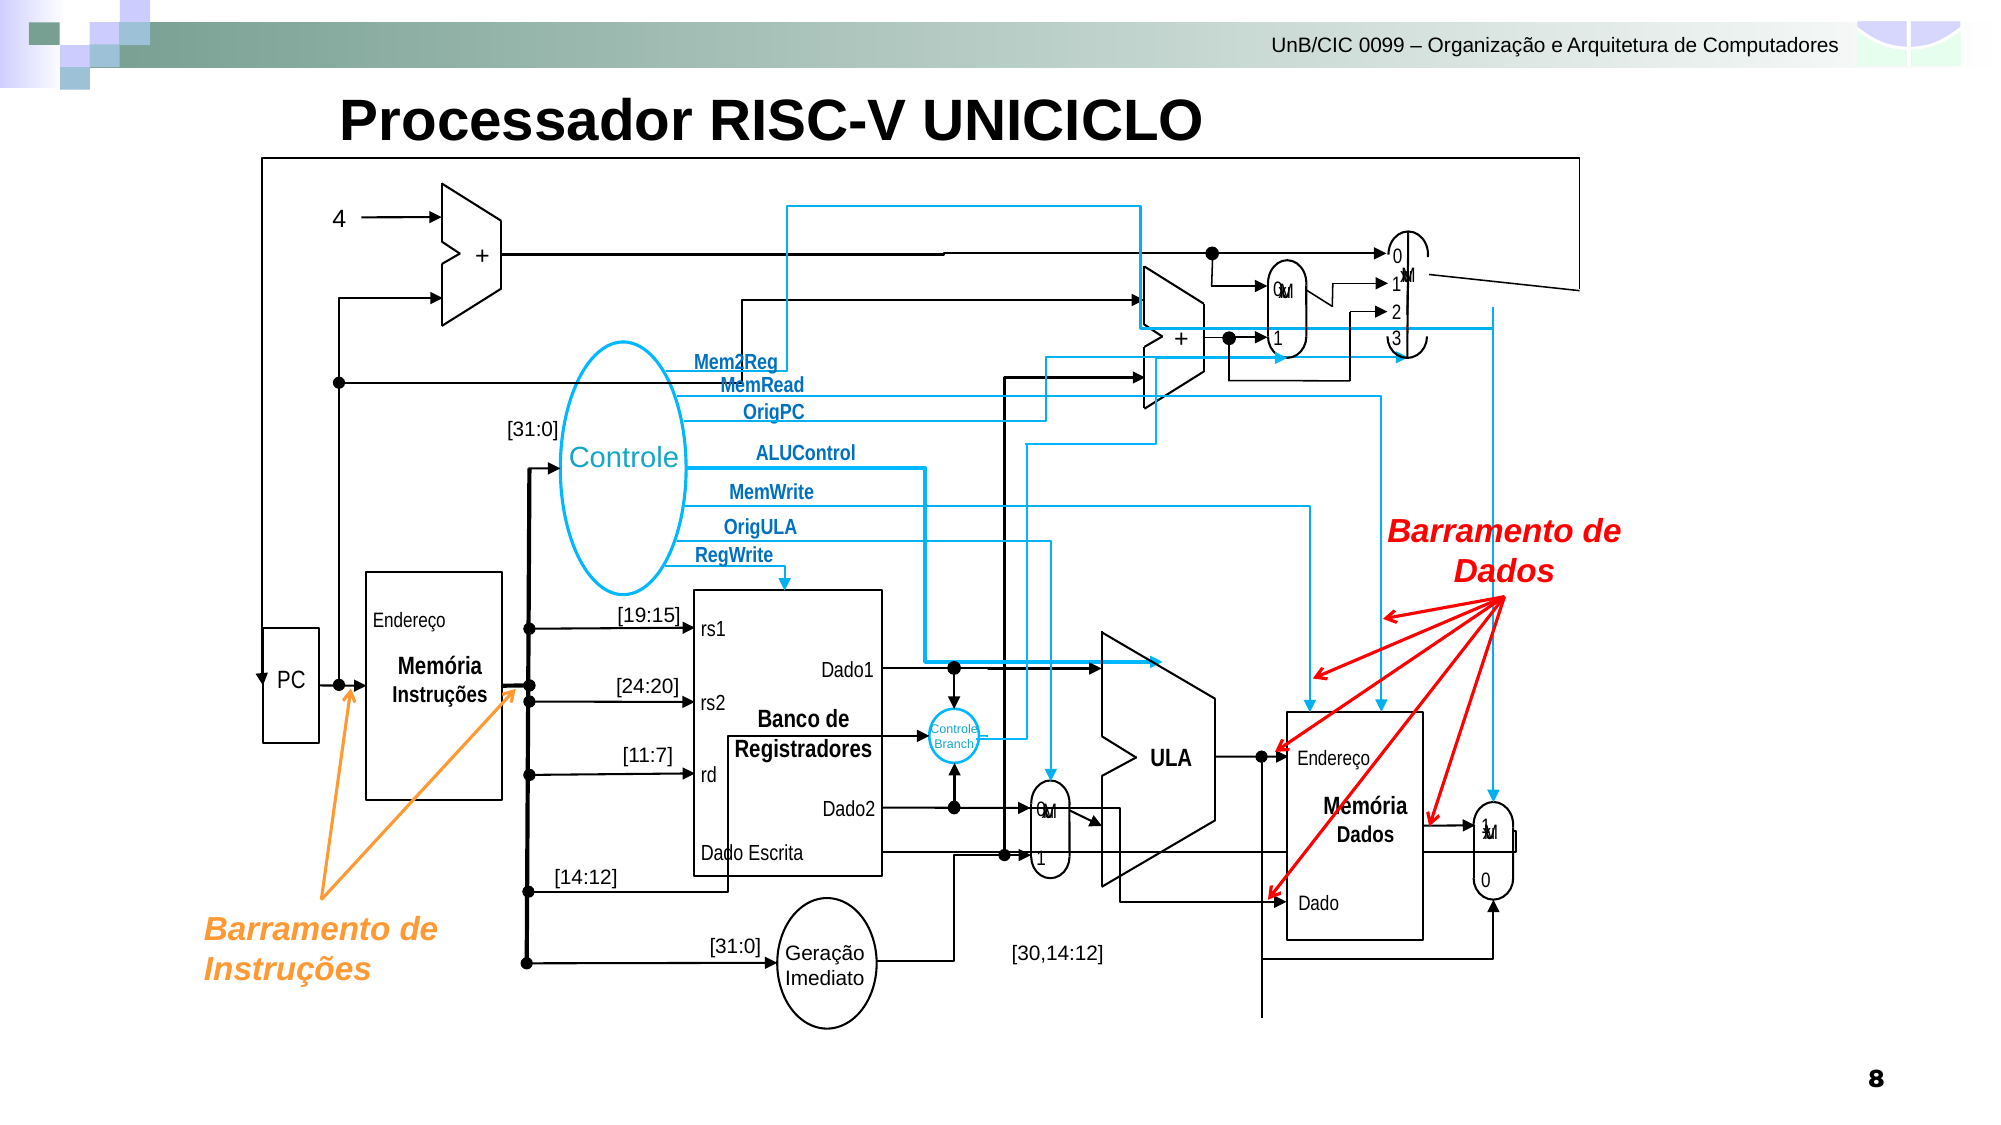

Processador RISC-V UNICICLO
A
A
+
4

0

0
Mux

1
0
Mux
A
A
+
1
2

3

Controle
Mem2Reg
1
MemRead
1
OrigPC
1
[31:0]
1
ALUControl
1
MemWrite
1
Barramento de
Dados
OrigULA
RegWrite
1

Endereço
Memória
Instruções

rs1
Dado1
rs2
Banco de
Registradores
rd
Dado2
Dado Escrita
rs1
[19:15]

PC
ULA
A
A

Controle
Branch
[24:20]

Endereço
Memória
Dados
Dado
A
A
[11:7]

0
Mux

1
0

1
Mux

0
0
[14:12]

Barramento de
Instruções
[31:0]
[30,14:12]
Geração
Imediato
8